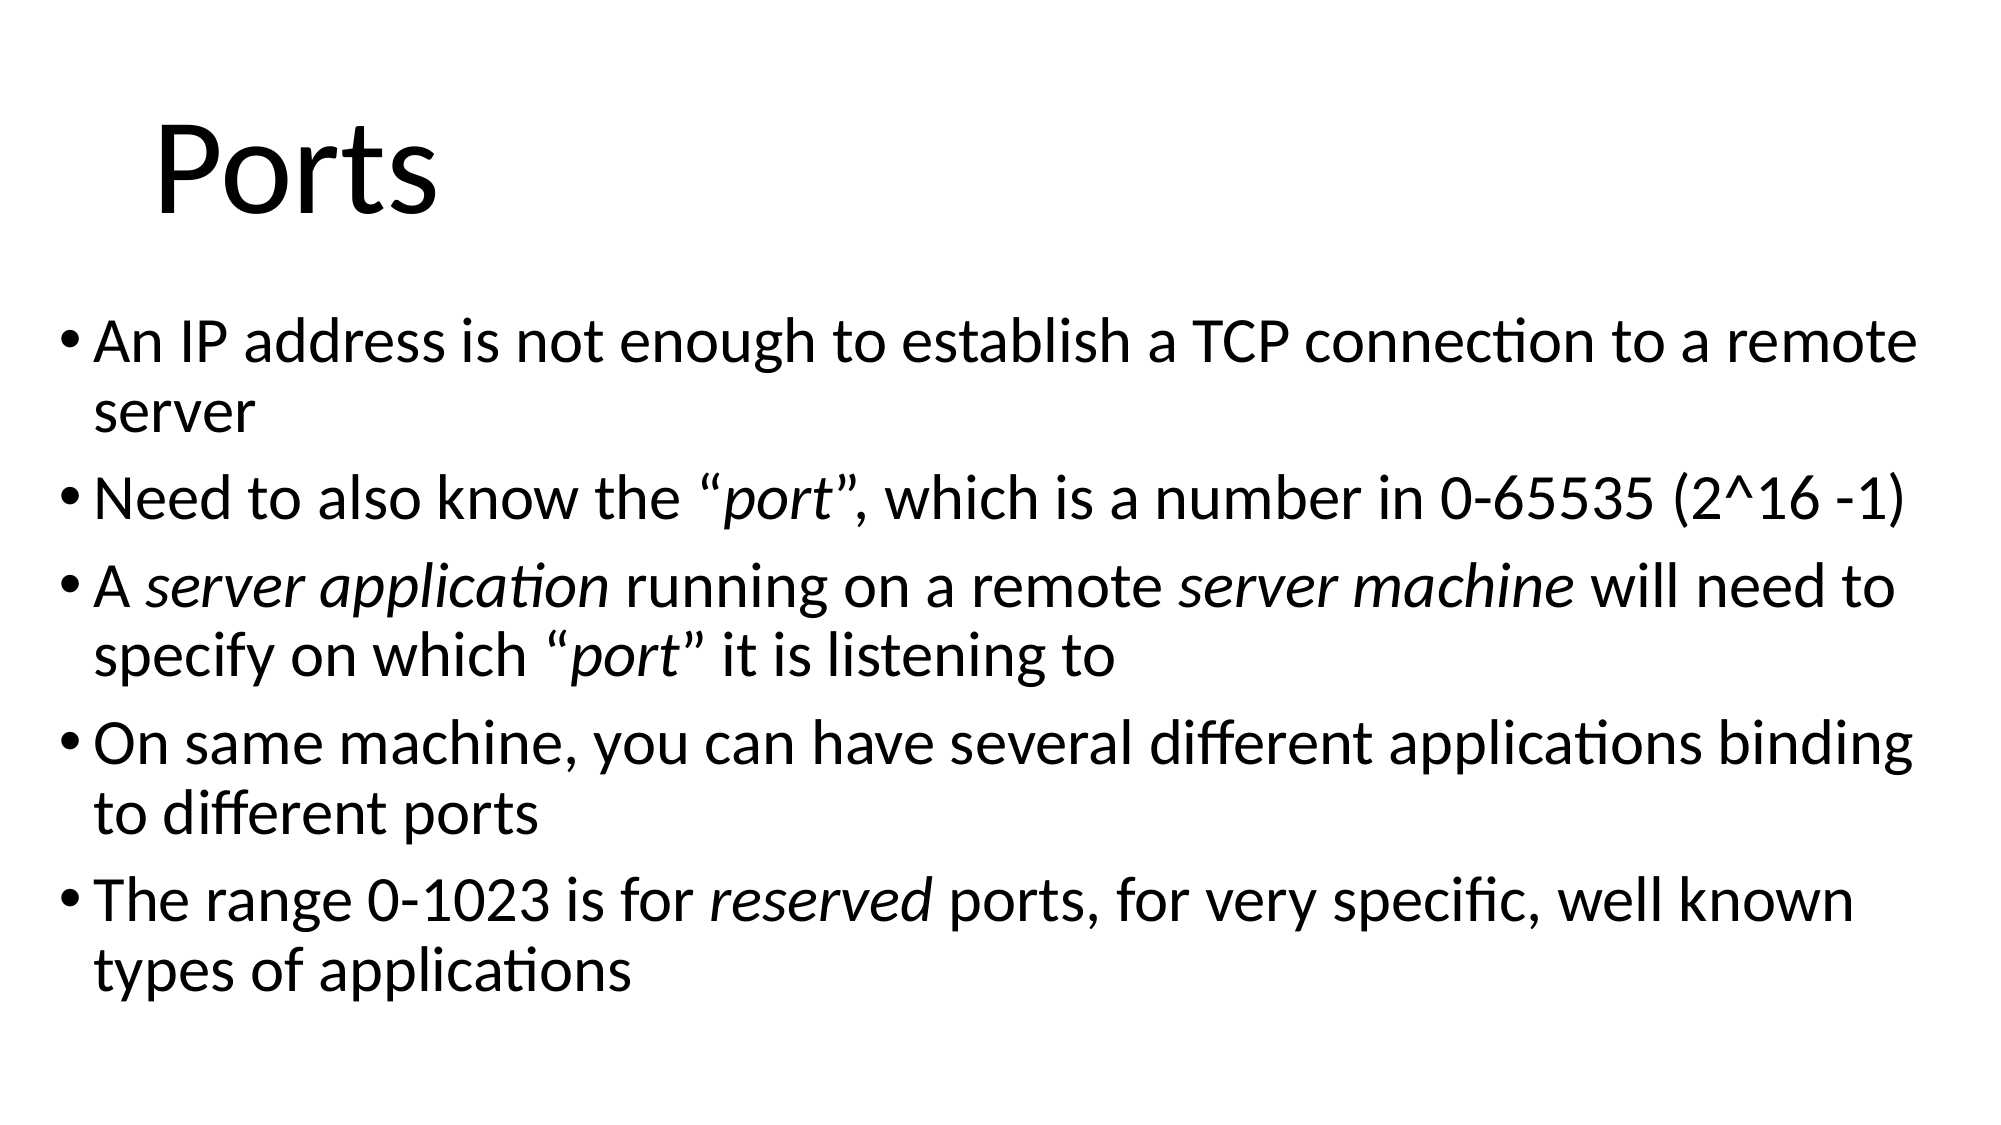

# Ports
An IP address is not enough to establish a TCP connection to a remote server
Need to also know the “port”, which is a number in 0-65535 (2^16 -1)
A server application running on a remote server machine will need to specify on which “port” it is listening to
On same machine, you can have several different applications binding to different ports
The range 0-1023 is for reserved ports, for very specific, well known types of applications